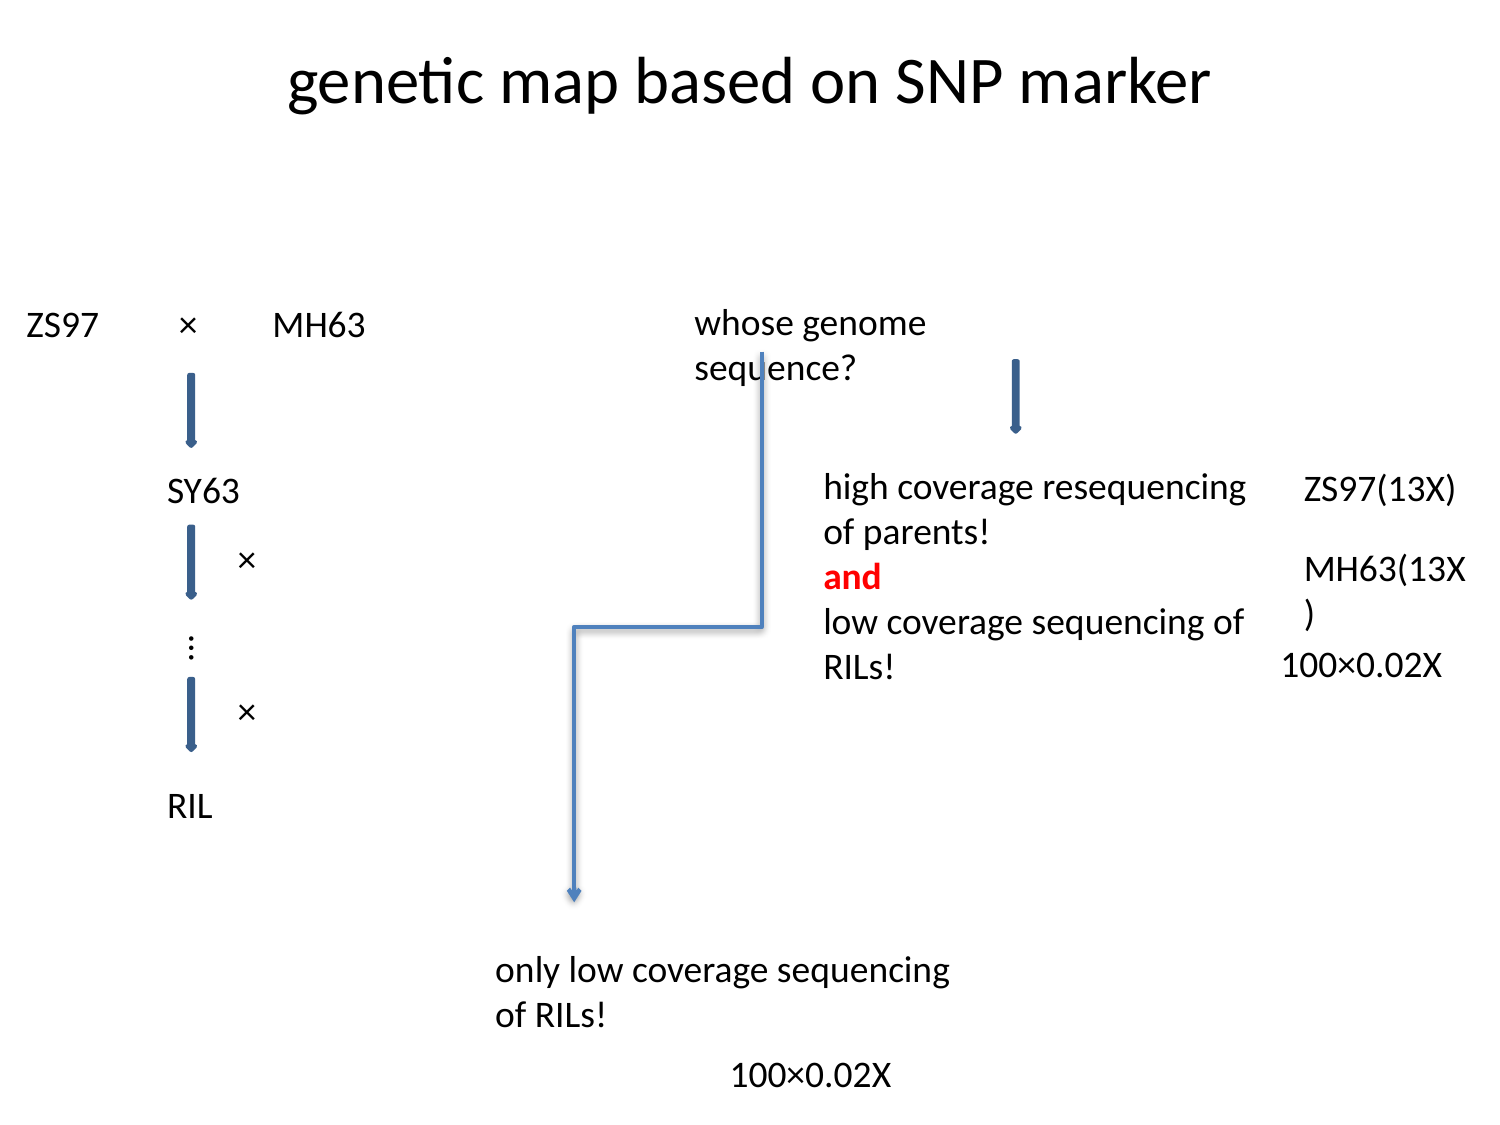

# genetic map based on SNP marker
whose genome sequence?
ZS97
×
MH63

high coverage resequencing
of parents!
and
low coverage sequencing of RILs!
ZS97(13X)
SY63

×
MH63(13X)
…
100×0.02X

×
RIL
only low coverage sequencing of RILs!
100×0.02X